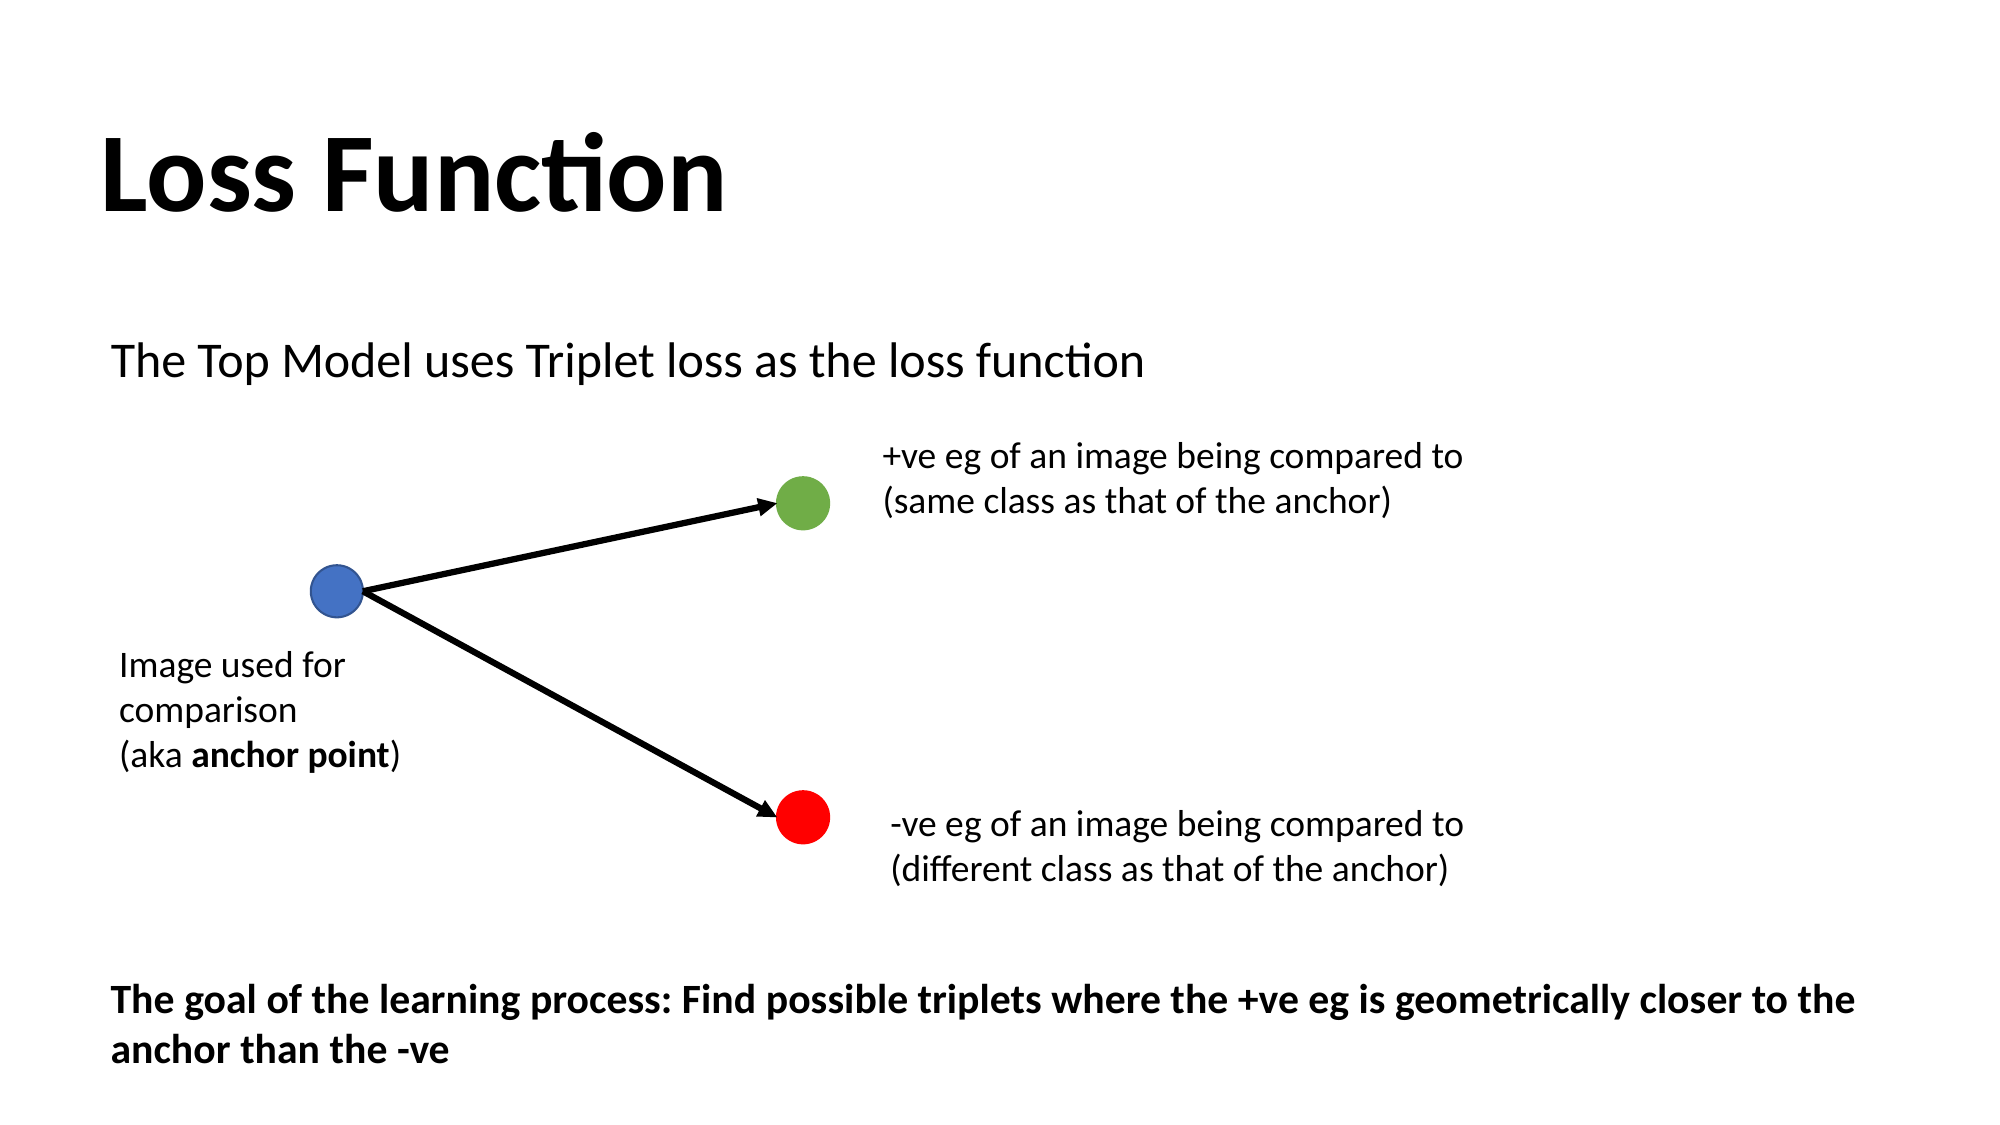

Loss Function
The Top Model uses Triplet loss as the loss function
+ve eg of an image being compared to
(same class as that of the anchor)

Image used for comparison
(aka anchor point)

-ve eg of an image being compared to
(different class as that of the anchor)
The goal of the learning process: Find possible triplets where the +ve eg is geometrically closer to the anchor than the -ve